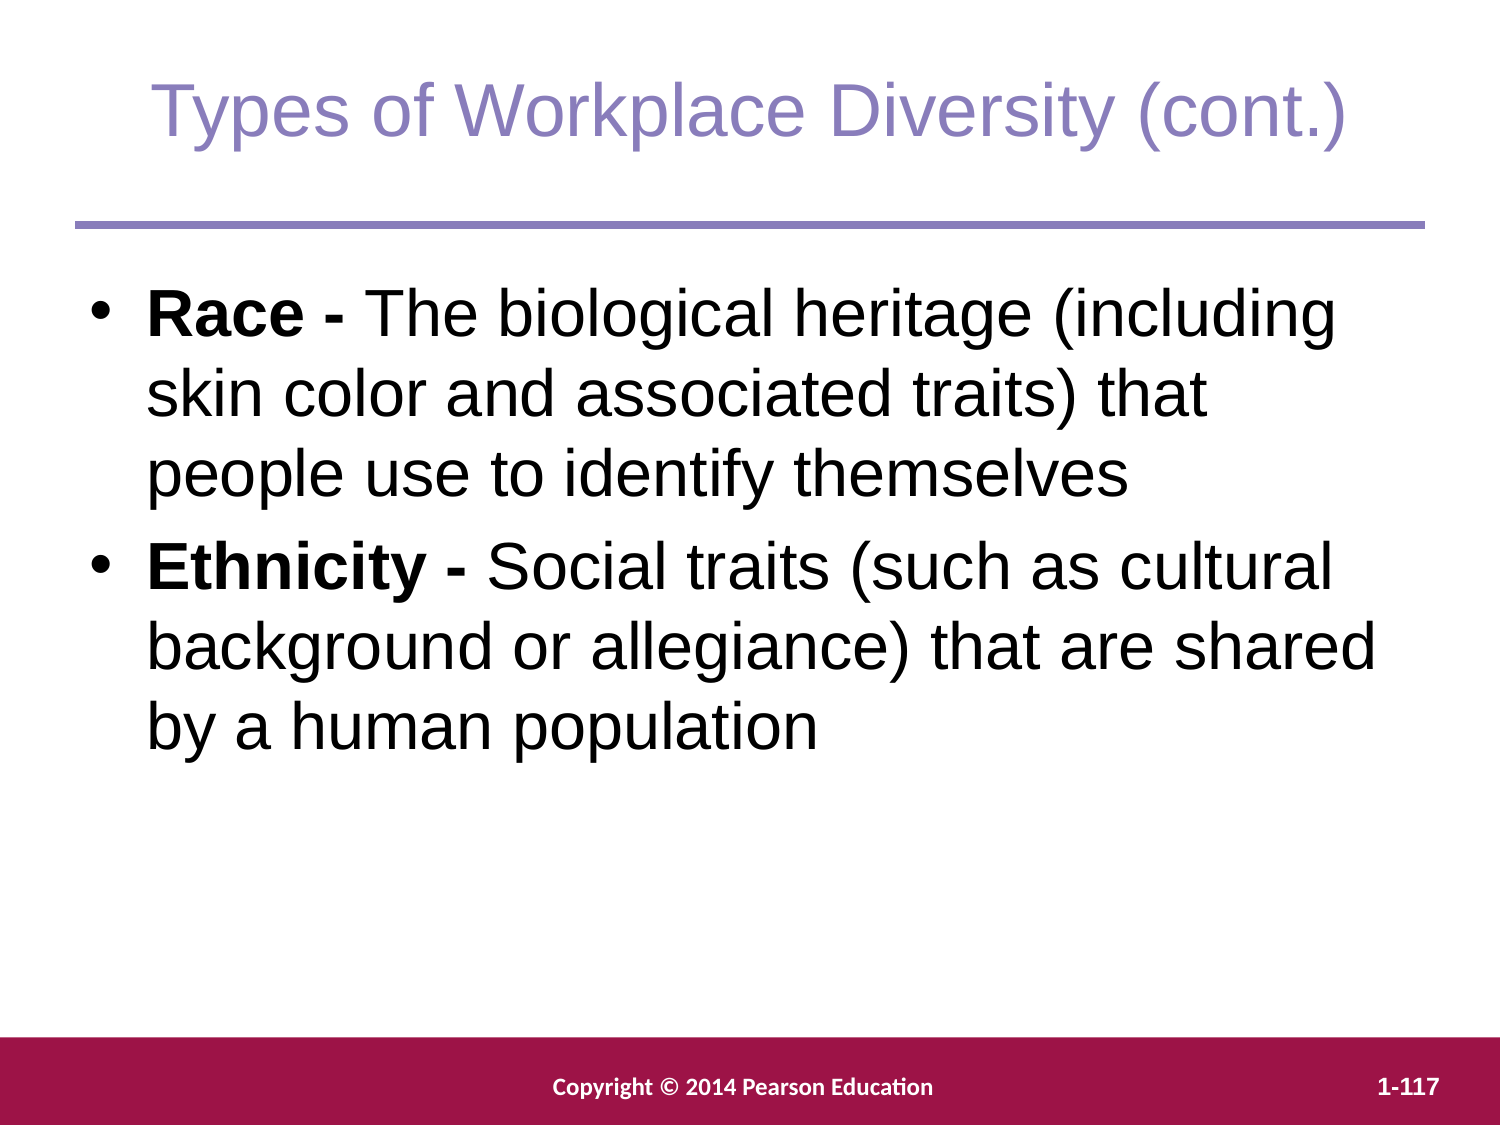

Types of Workplace Diversity (cont.)
Race - The biological heritage (including skin color and associated traits) that people use to identify themselves
Ethnicity - Social traits (such as cultural background or allegiance) that are shared by a human population